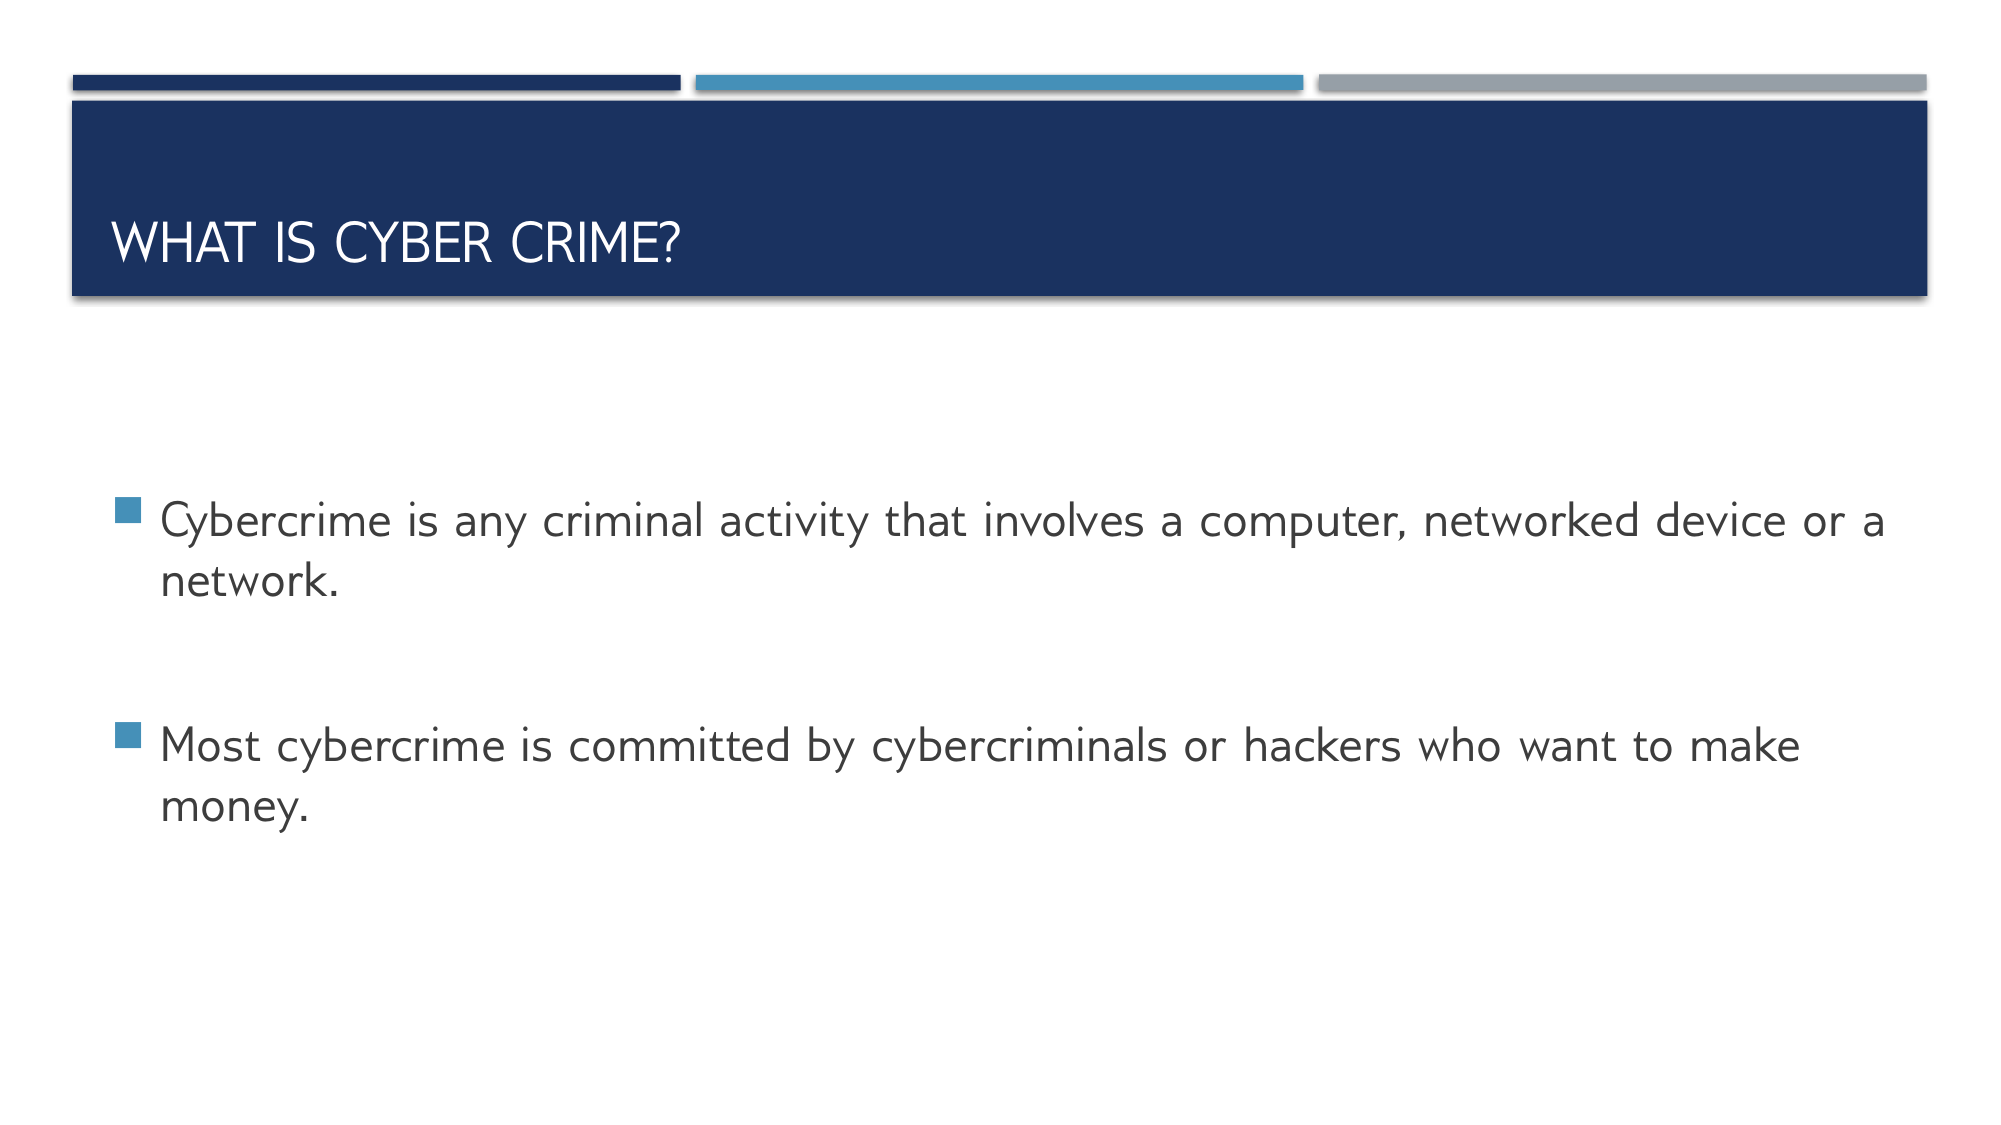

# What is cyber crime?
Cybercrime is any criminal activity that involves a computer, networked device or a network.

Most cybercrime is committed by cybercriminals or hackers who want to make money.